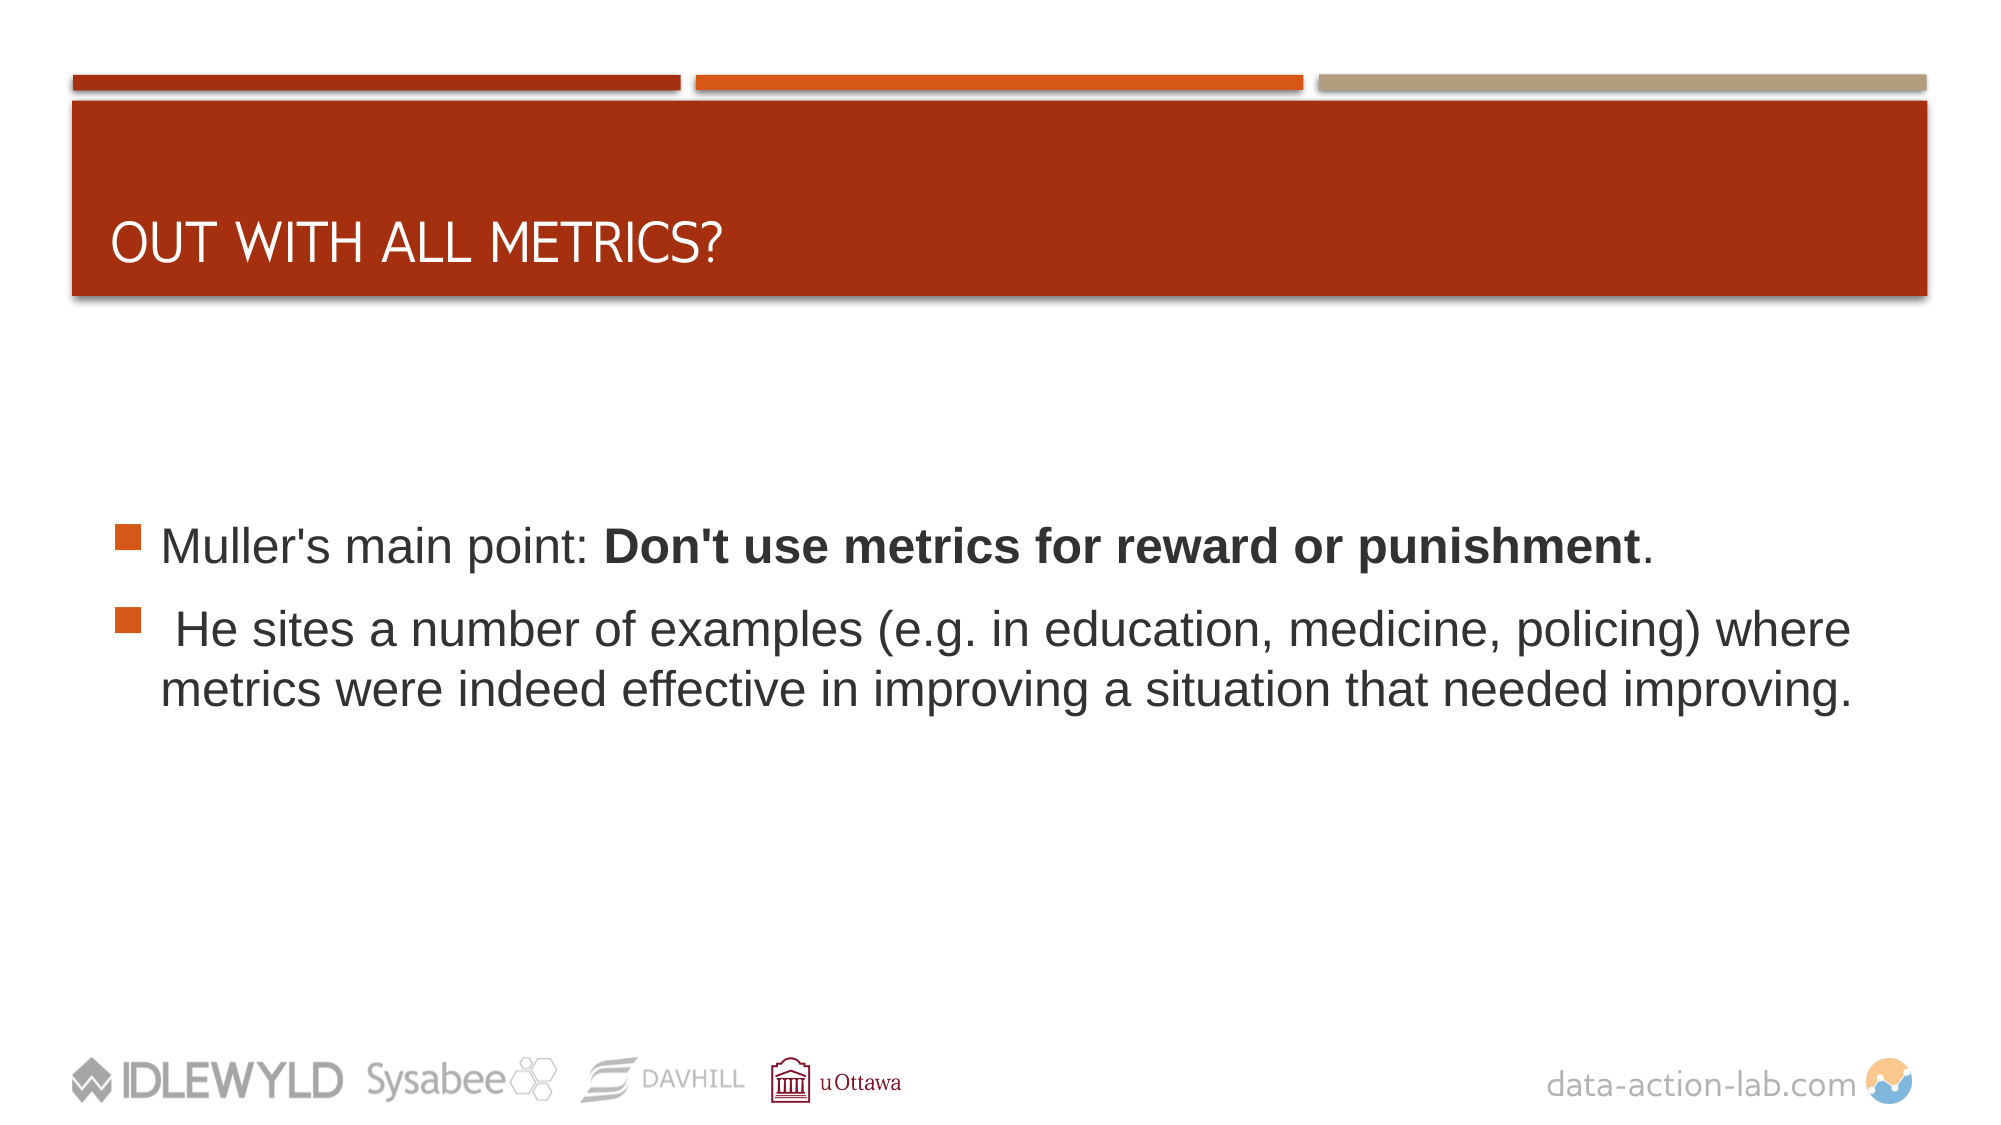

# Out With All Metrics?
Muller's main point: Don't use metrics for reward or punishment.
 He sites a number of examples (e.g. in education, medicine, policing) where metrics were indeed effective in improving a situation that needed improving.